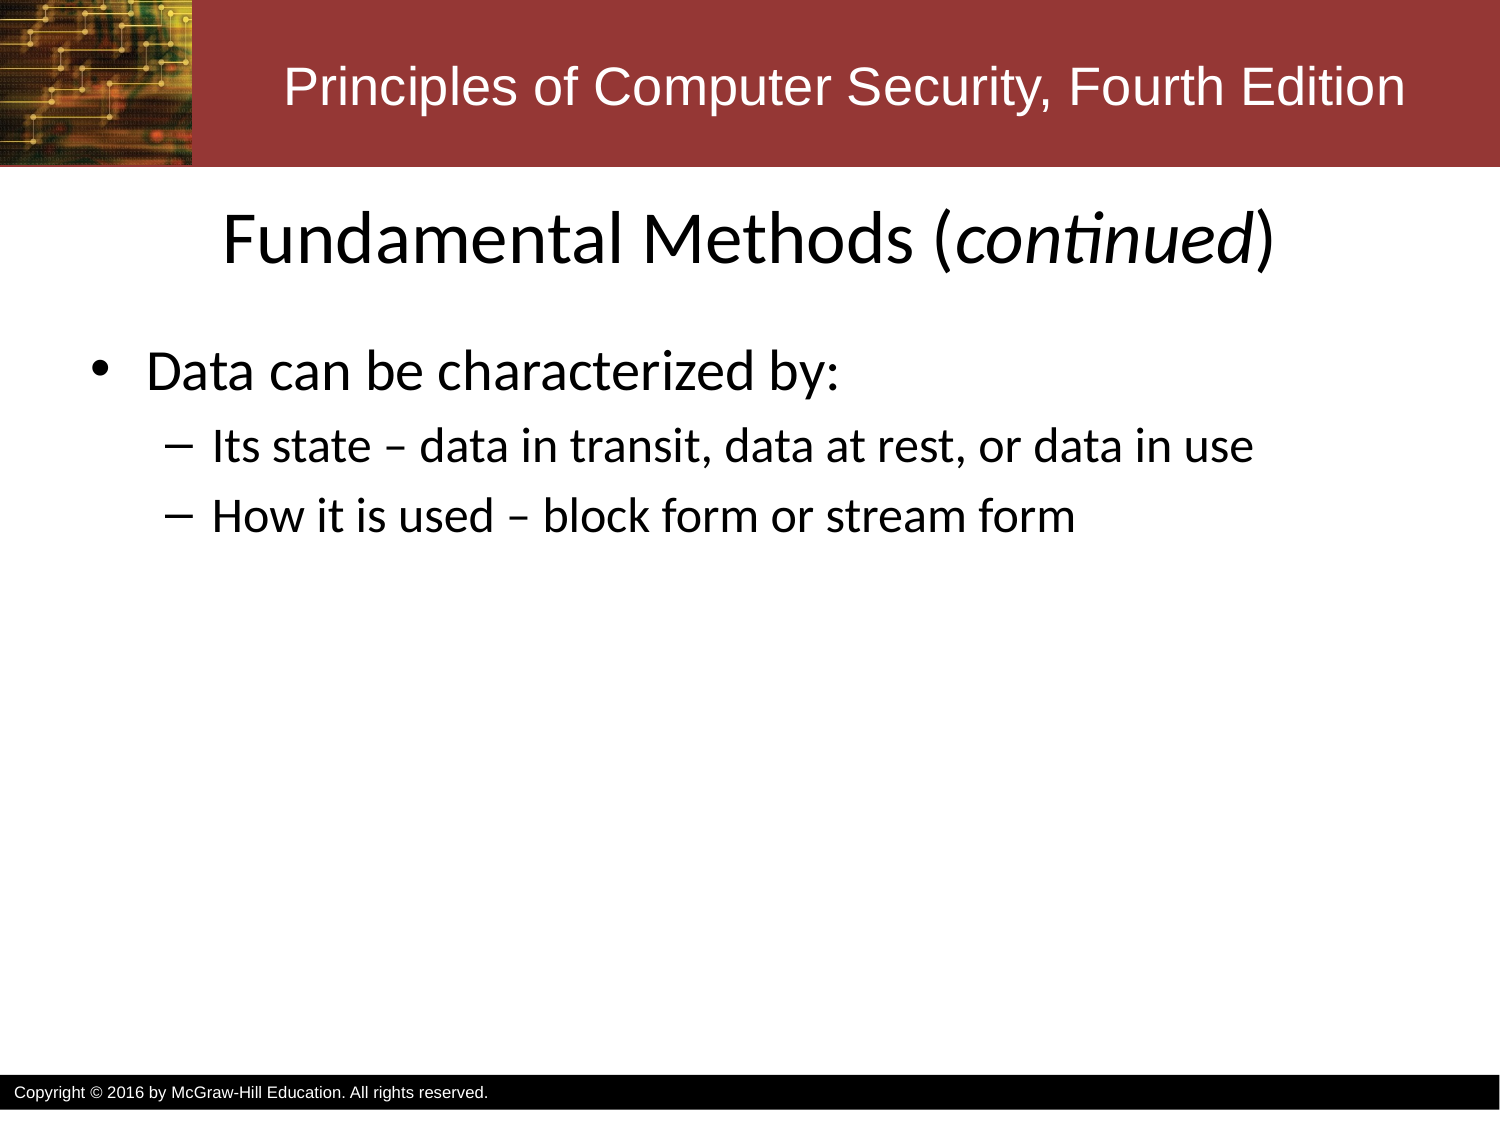

# Fundamental Methods (continued)
Data can be characterized by:
Its state – data in transit, data at rest, or data in use
How it is used – block form or stream form